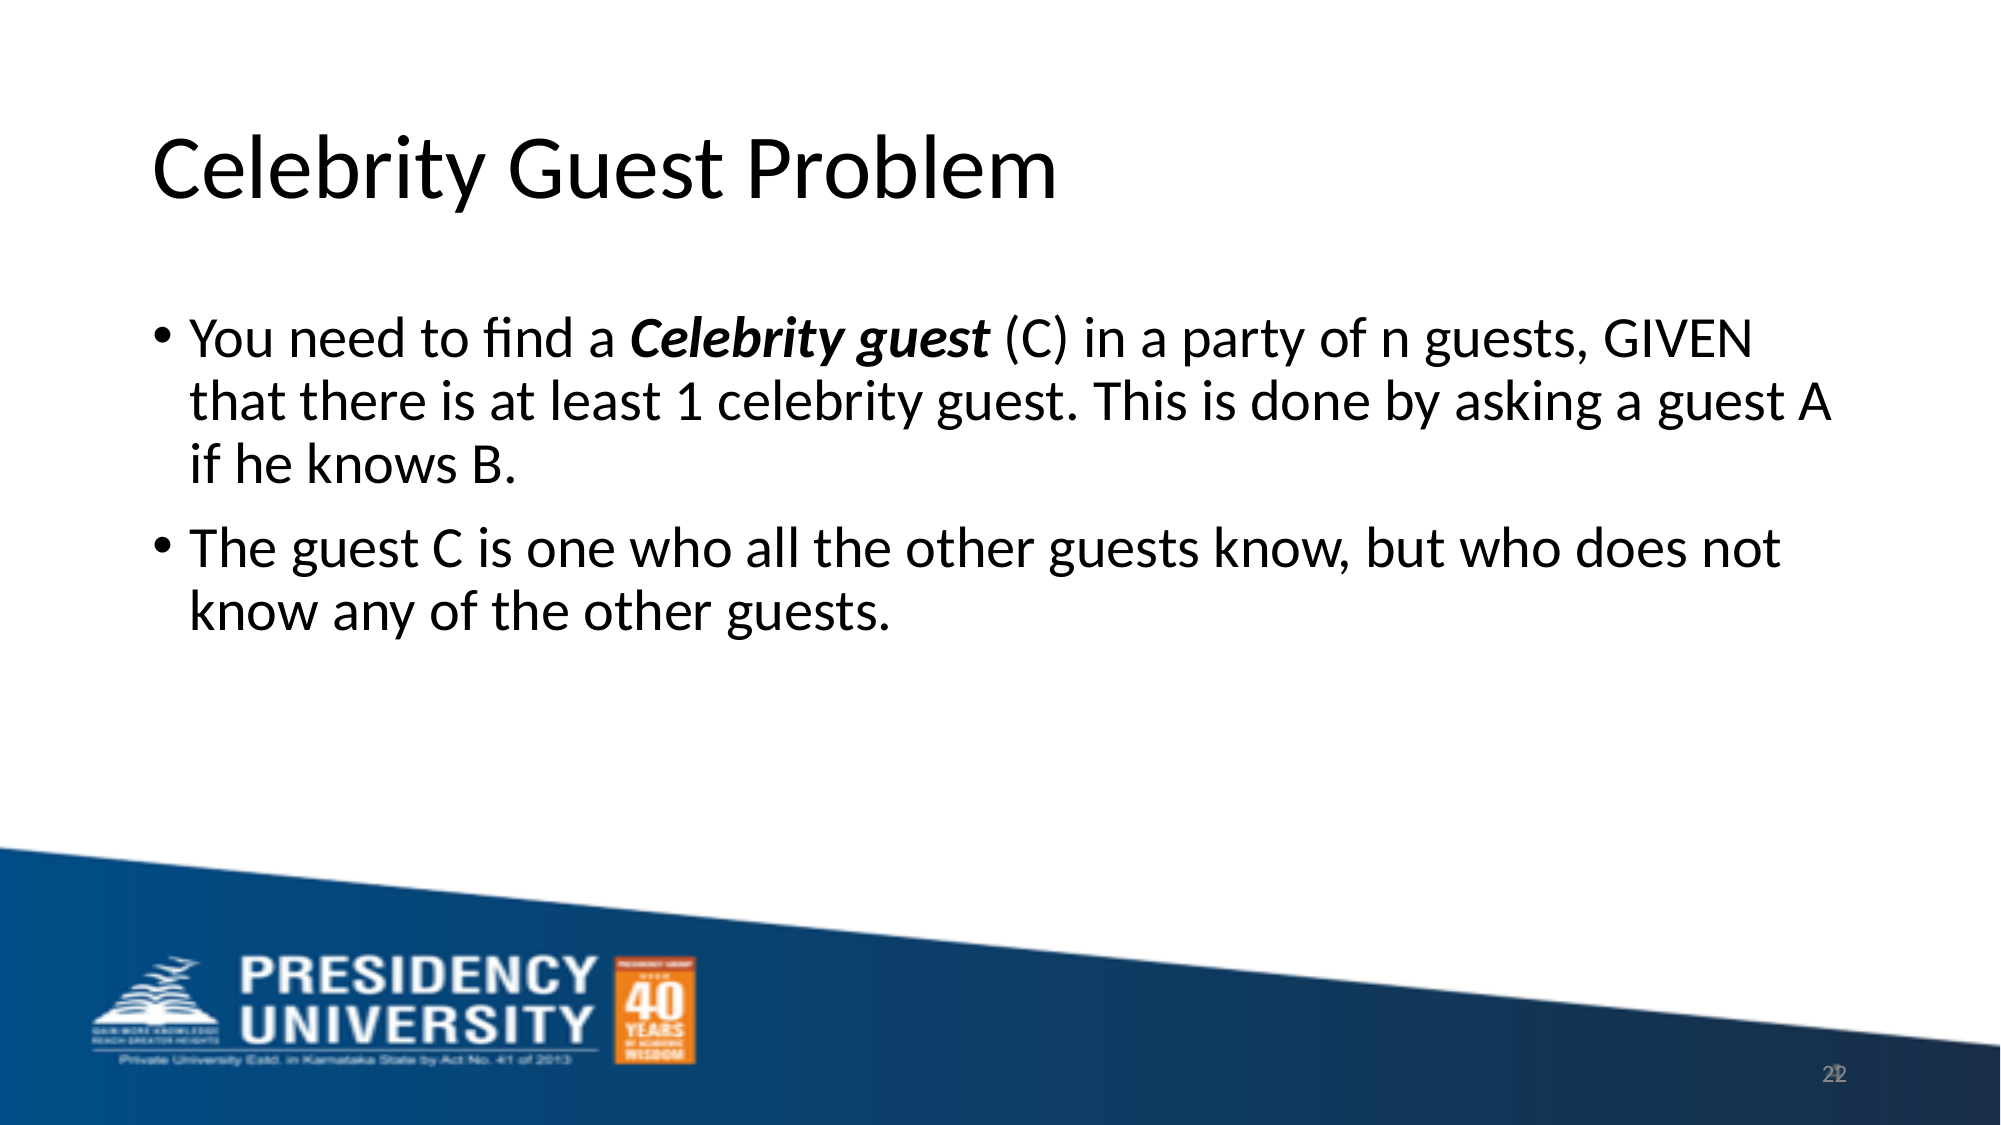

# Celebrity Guest Problem
You need to find a Celebrity guest (C) in a party of n guests, GIVEN that there is at least 1 celebrity guest. This is done by asking a guest A if he knows B.
The guest C is one who all the other guests know, but who does not know any of the other guests.
22